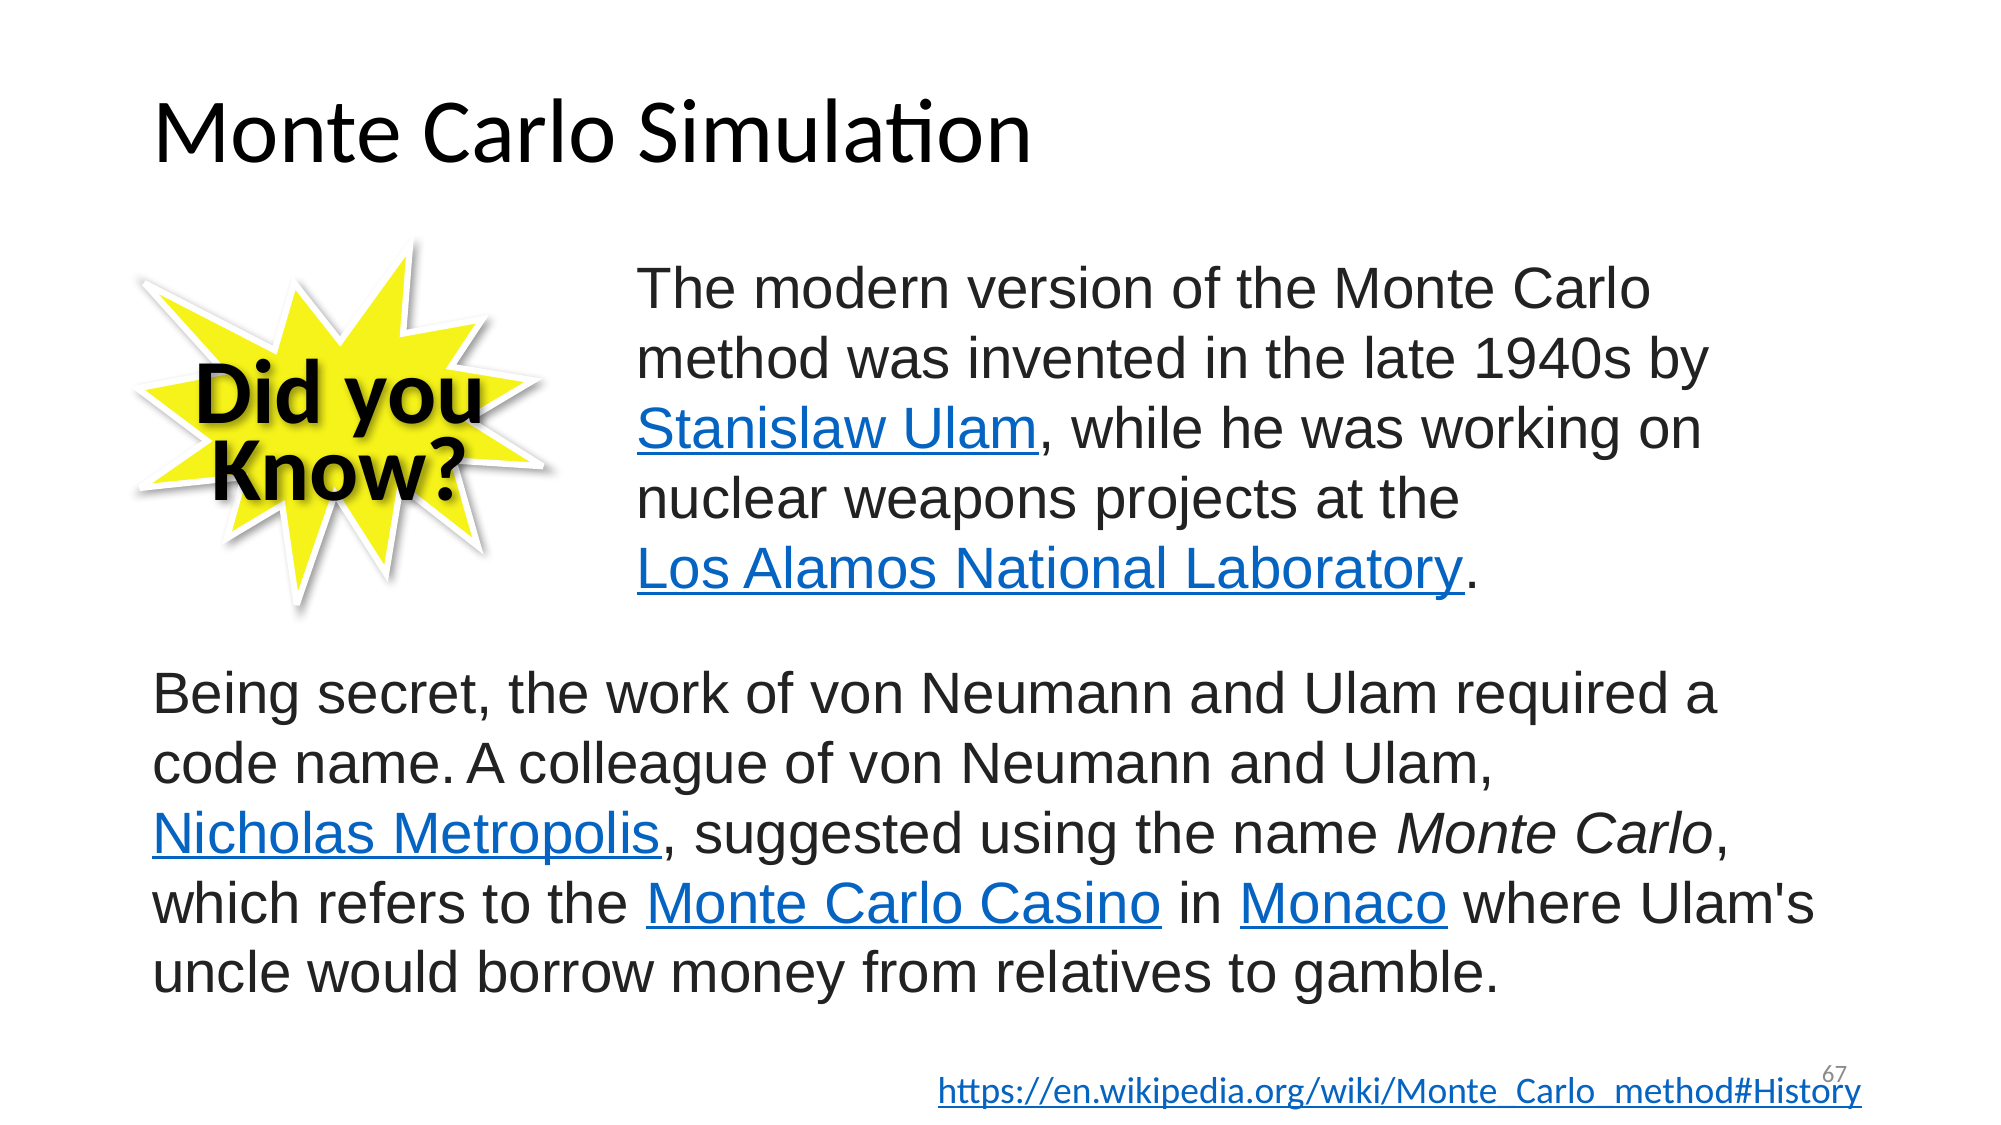

# Monte Carlo Simulation
The modern version of the Monte Carlo method was invented in the late 1940s by Stanislaw Ulam, while he was working on nuclear weapons projects at the Los Alamos National Laboratory.

Did you

Know?
Being secret, the work of von Neumann and Ulam required a code name. A colleague of von Neumann and Ulam, Nicholas Metropolis, suggested using the name Monte Carlo, which refers to the Monte Carlo Casino in Monaco where Ulam's uncle would borrow money from relatives to gamble.
67
https://en.wikipedia.org/wiki/Monte_Carlo_method#History